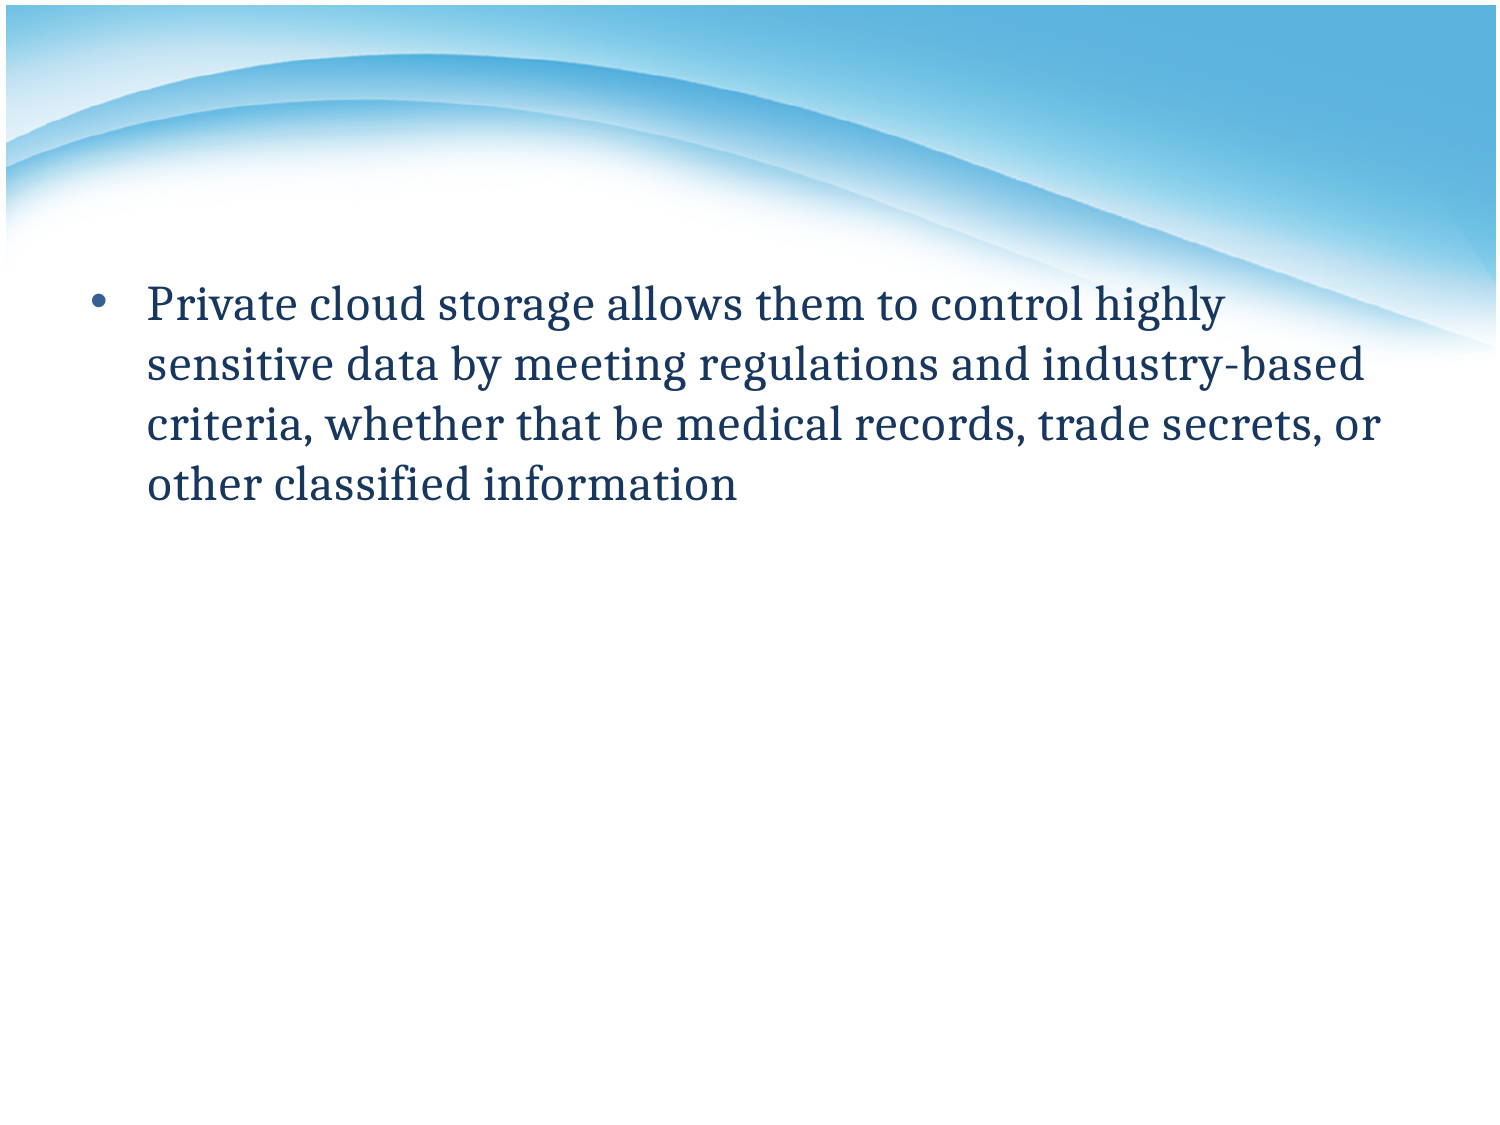

#
Private cloud storage allows them to control highly sensitive data by meeting regulations and industry-based criteria, whether that be medical records, trade secrets, or other classified information